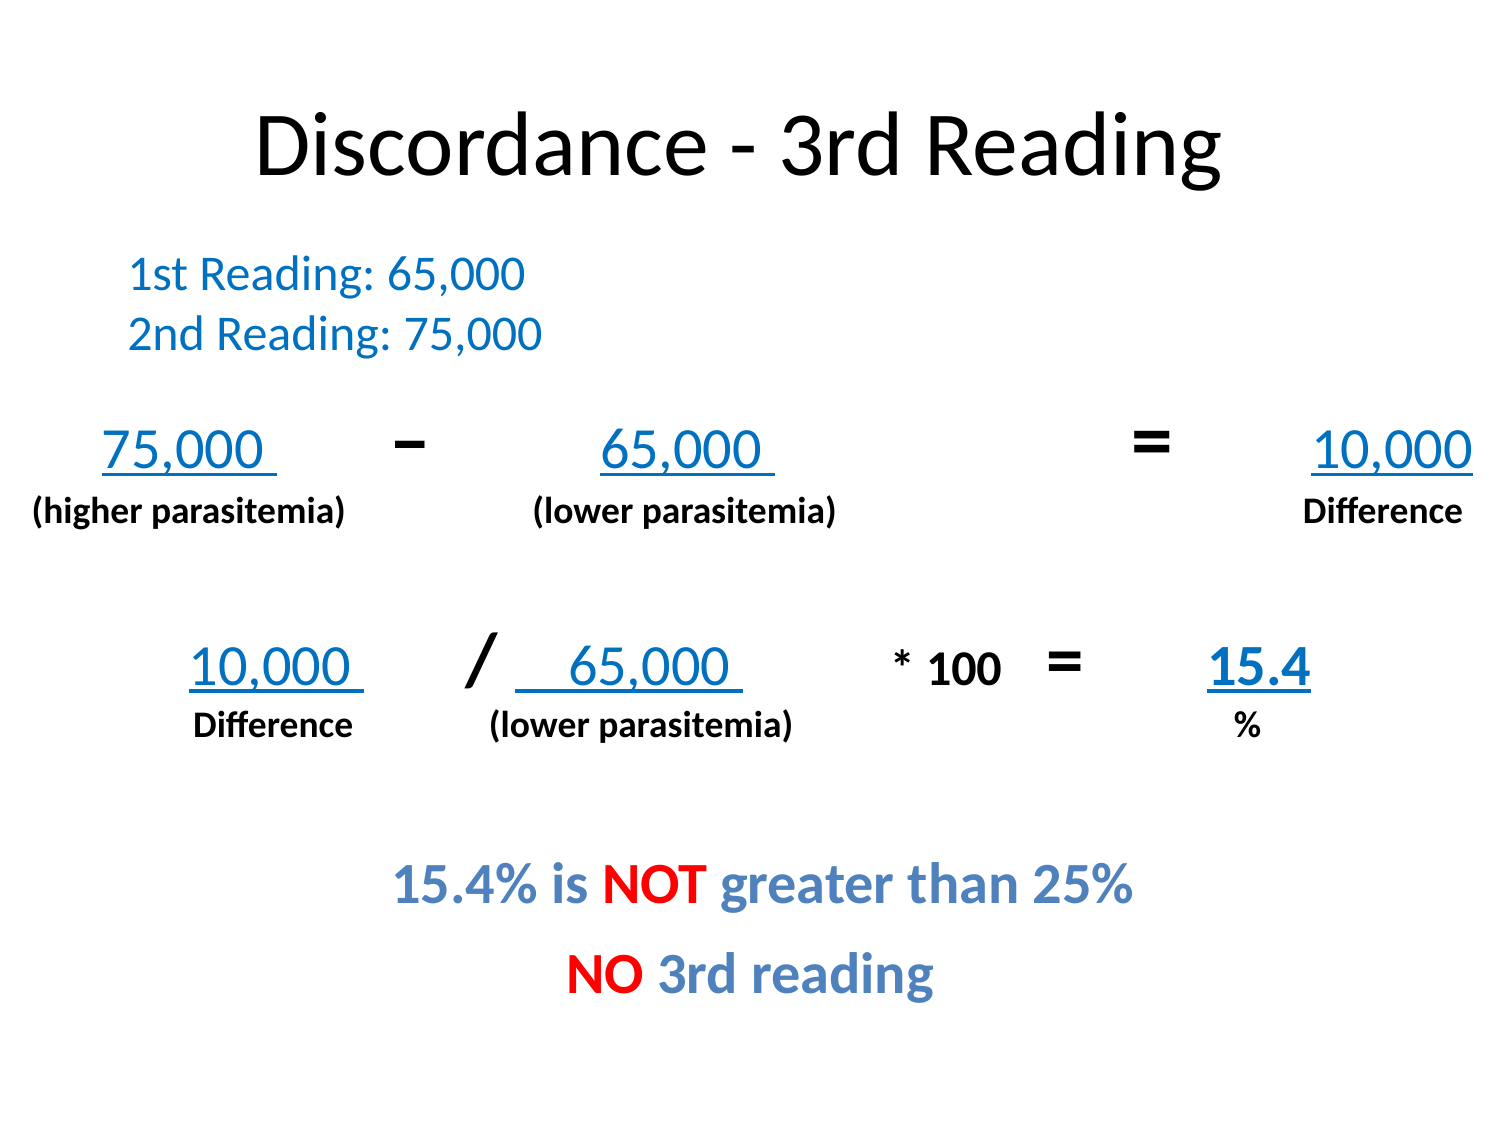

# Discordance - 3rd Reading
1st Reading: 65,000
2nd Reading: 75,000
    75,000       –         65,000                    =          10,000
  (higher parasitemia)                      (lower parasitemia)                                                       Difference

10,000       /     65,000              * 100   =         15.4
                     Difference                (lower parasitemia)                                                    %
15.4% is NOT greater than 25%
NO 3rd reading